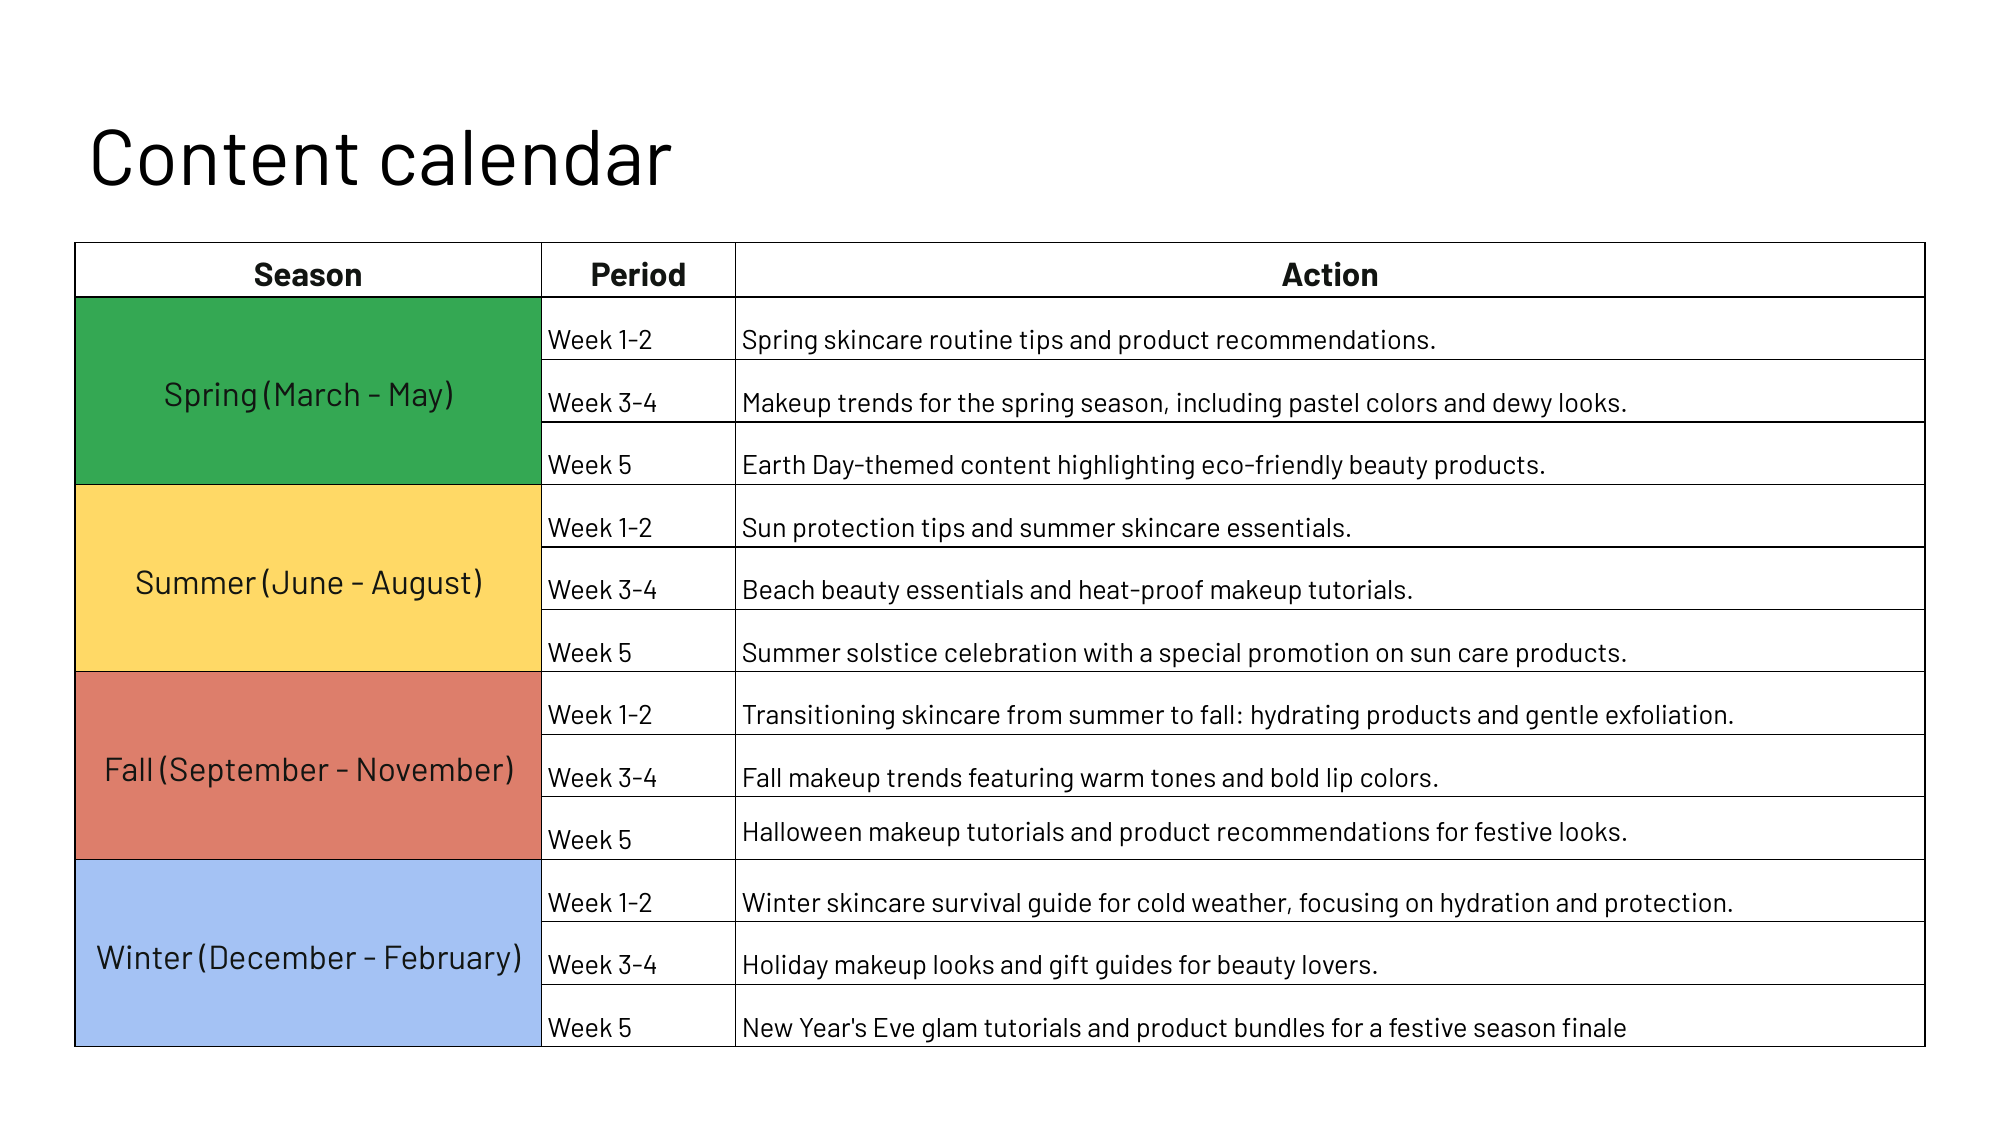

# Content calendar
| Season | Period | Action |
| --- | --- | --- |
| Spring (March - May) | Week 1-2 | Spring skincare routine tips and product recommendations. |
|  | Week 3-4 | Makeup trends for the spring season, including pastel colors and dewy looks. |
|  | Week 5 | Earth Day-themed content highlighting eco-friendly beauty products. |
| Summer (June - August) | Week 1-2 | Sun protection tips and summer skincare essentials. |
|  | Week 3-4 | Beach beauty essentials and heat-proof makeup tutorials. |
|  | Week 5 | Summer solstice celebration with a special promotion on sun care products. |
| Fall (September - November) | Week 1-2 | Transitioning skincare from summer to fall: hydrating products and gentle exfoliation. |
|  | Week 3-4 | Fall makeup trends featuring warm tones and bold lip colors. |
|  | Week 5 | Halloween makeup tutorials and product recommendations for festive looks. |
| Winter (December - February) | Week 1-2 | Winter skincare survival guide for cold weather, focusing on hydration and protection. |
|  | Week 3-4 | Holiday makeup looks and gift guides for beauty lovers. |
|  | Week 5 | New Year's Eve glam tutorials and product bundles for a festive season finale |